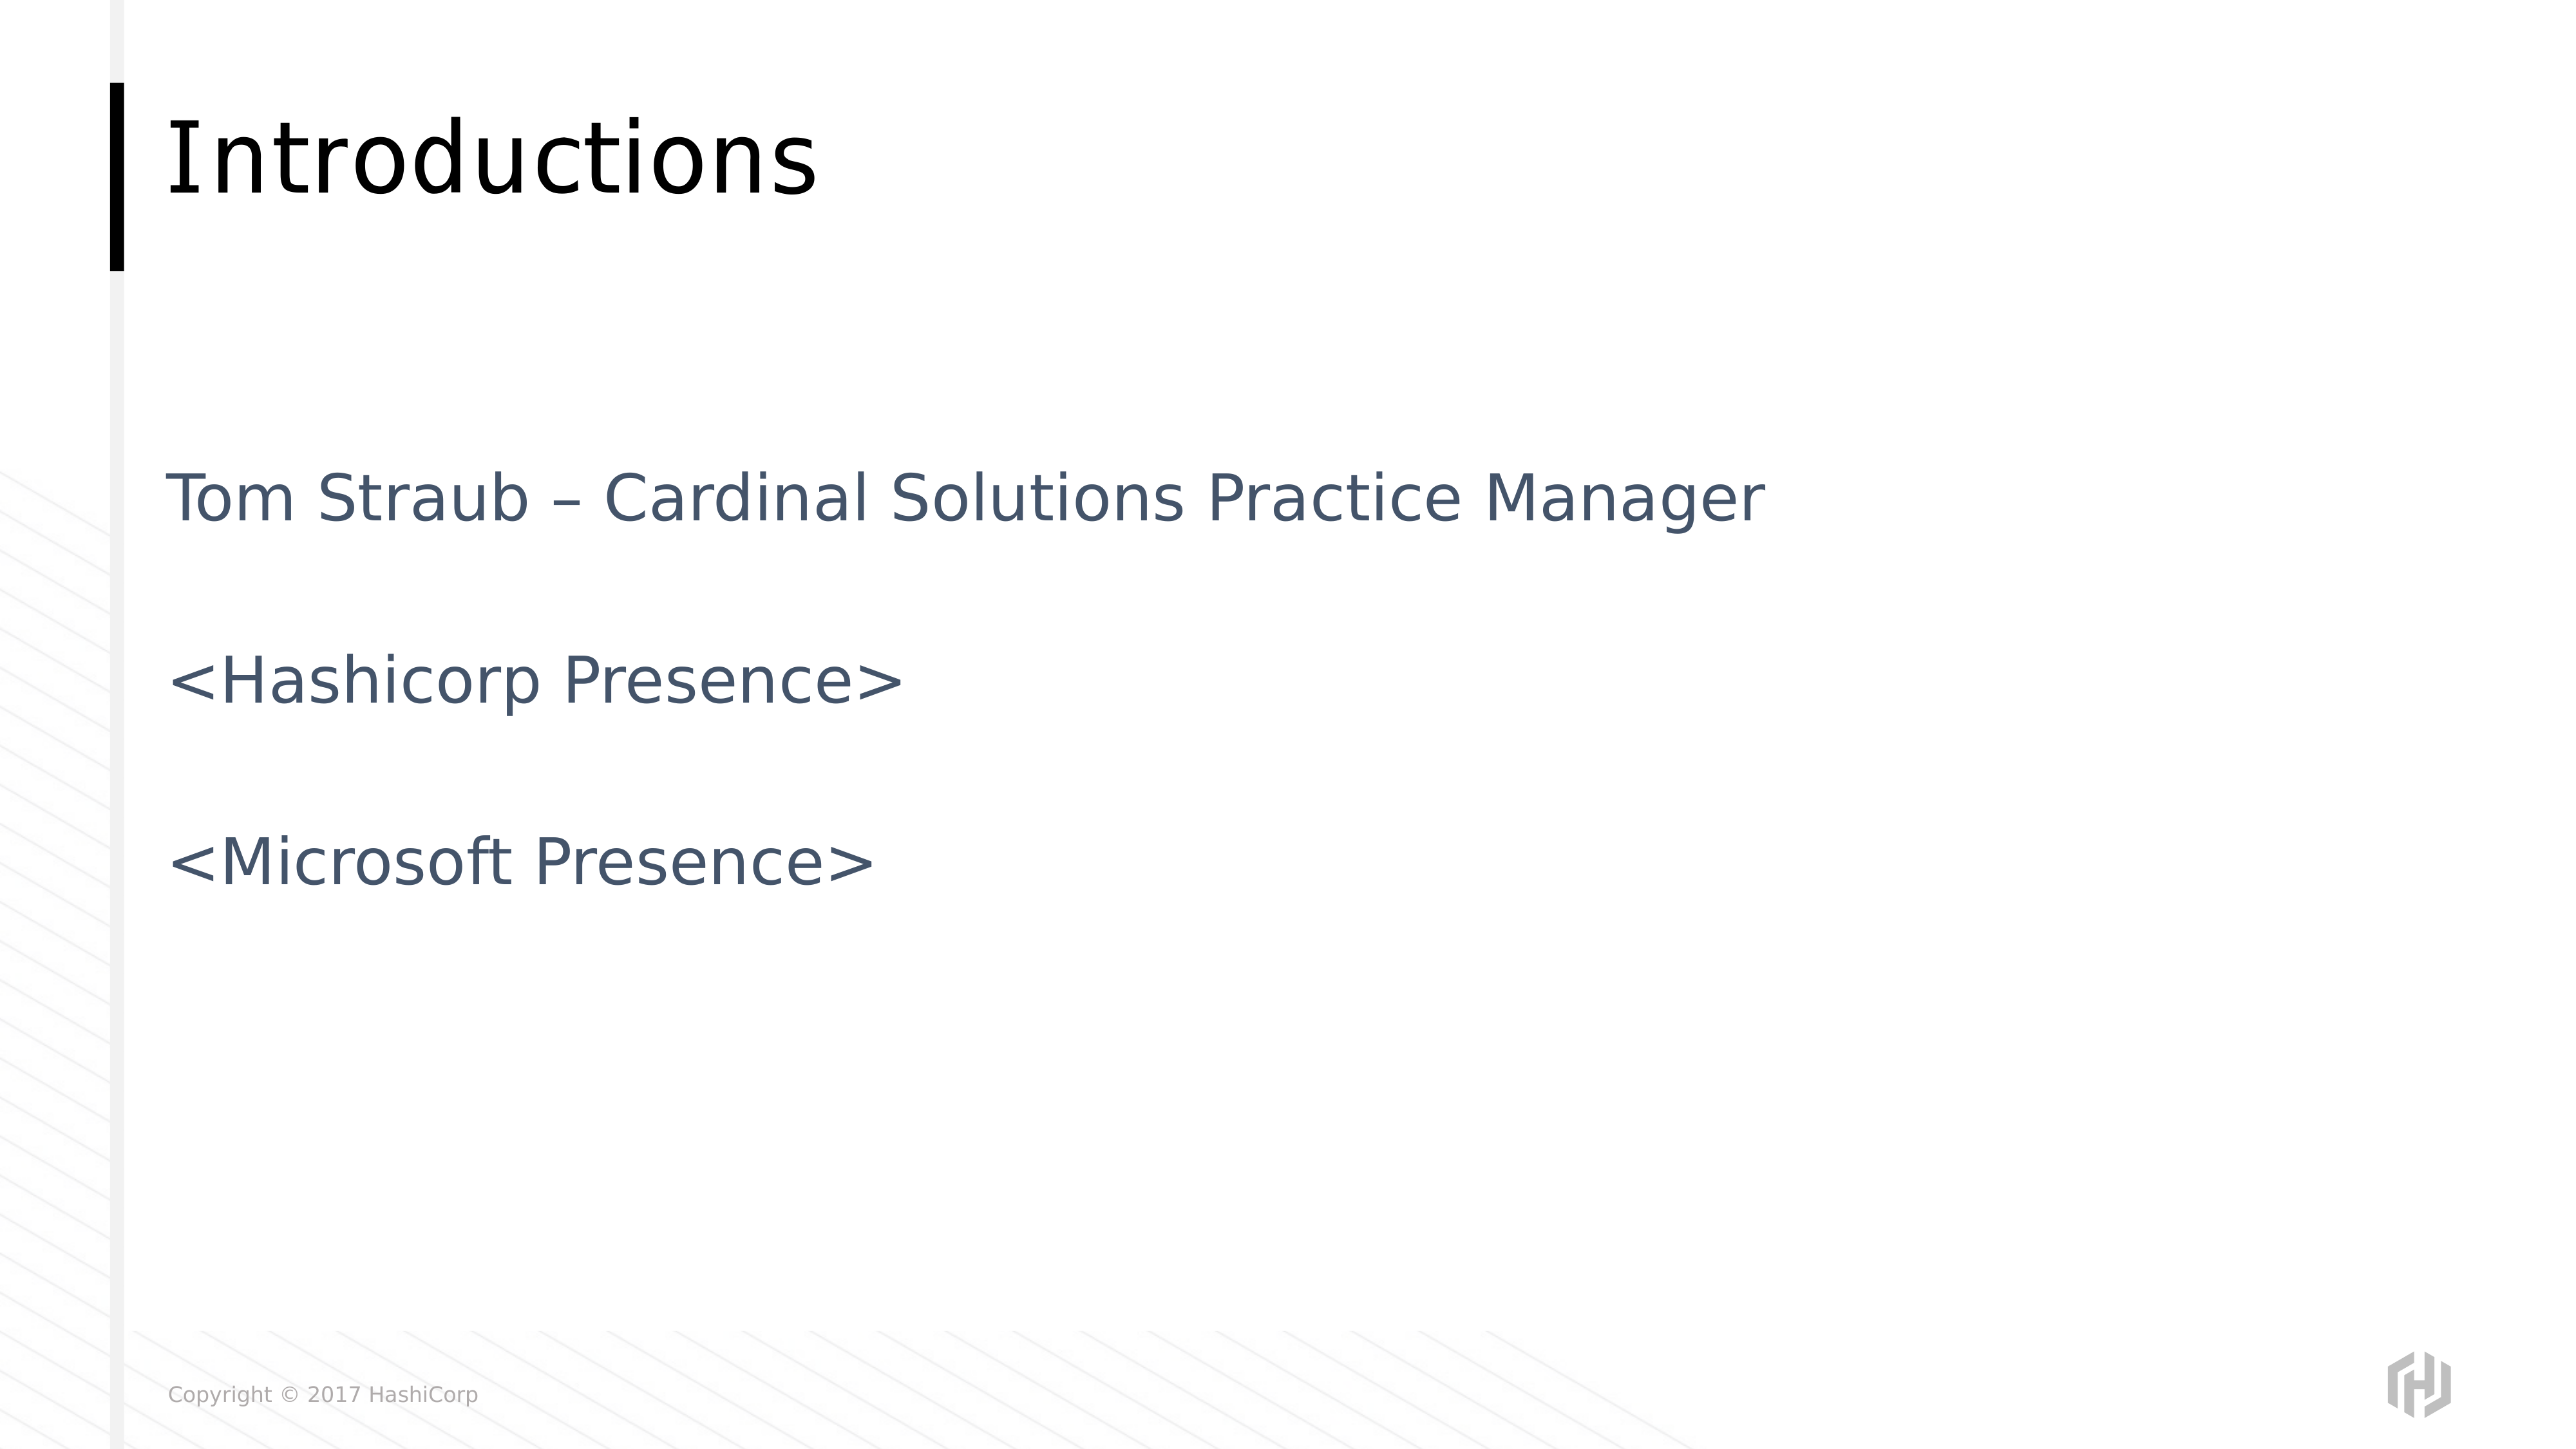

# Introductions

Tom Straub – Cardinal Solutions Practice Manager

<Hashicorp Presence>

<Microsoft Presence>